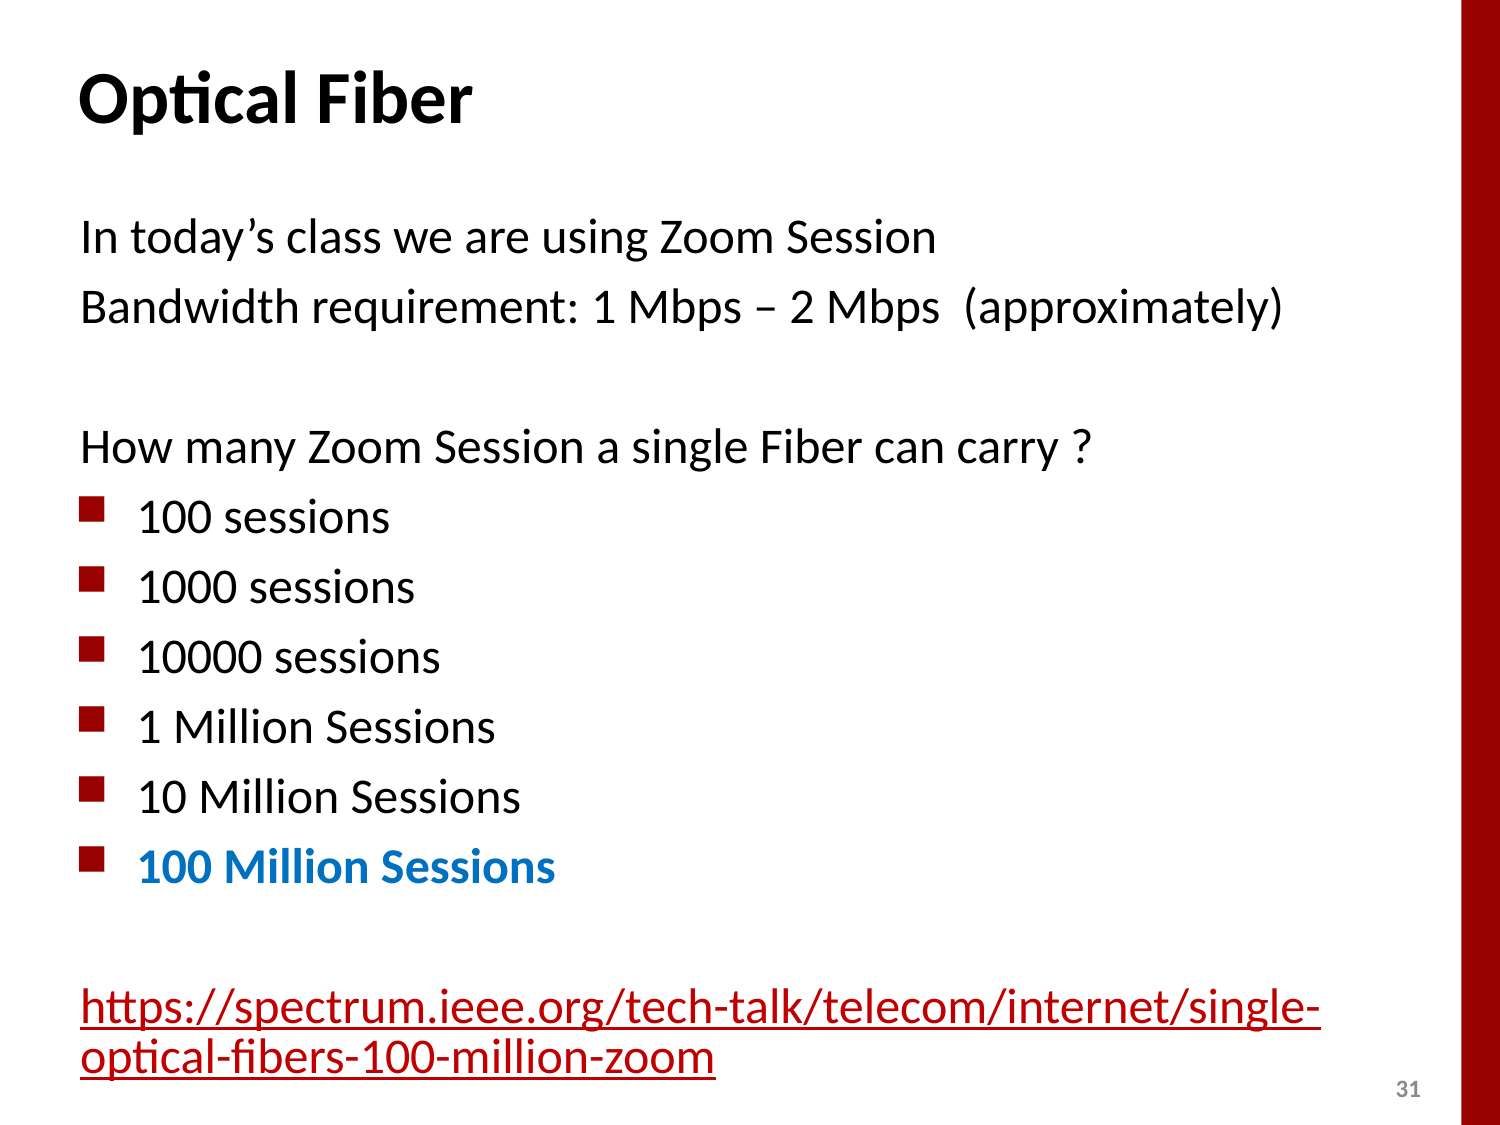

# Optical Fiber
In today’s class we are using Zoom Session
Bandwidth requirement: 1 Mbps – 2 Mbps  (approximately)

How many Zoom Session a single Fiber can carry ?
100 sessions
1000 sessions
10000 sessions
1 Million Sessions
10 Million Sessions
100 Million Sessions

https://spectrum.ieee.org/tech-talk/telecom/internet/single-optical-fibers-100-million-zoom